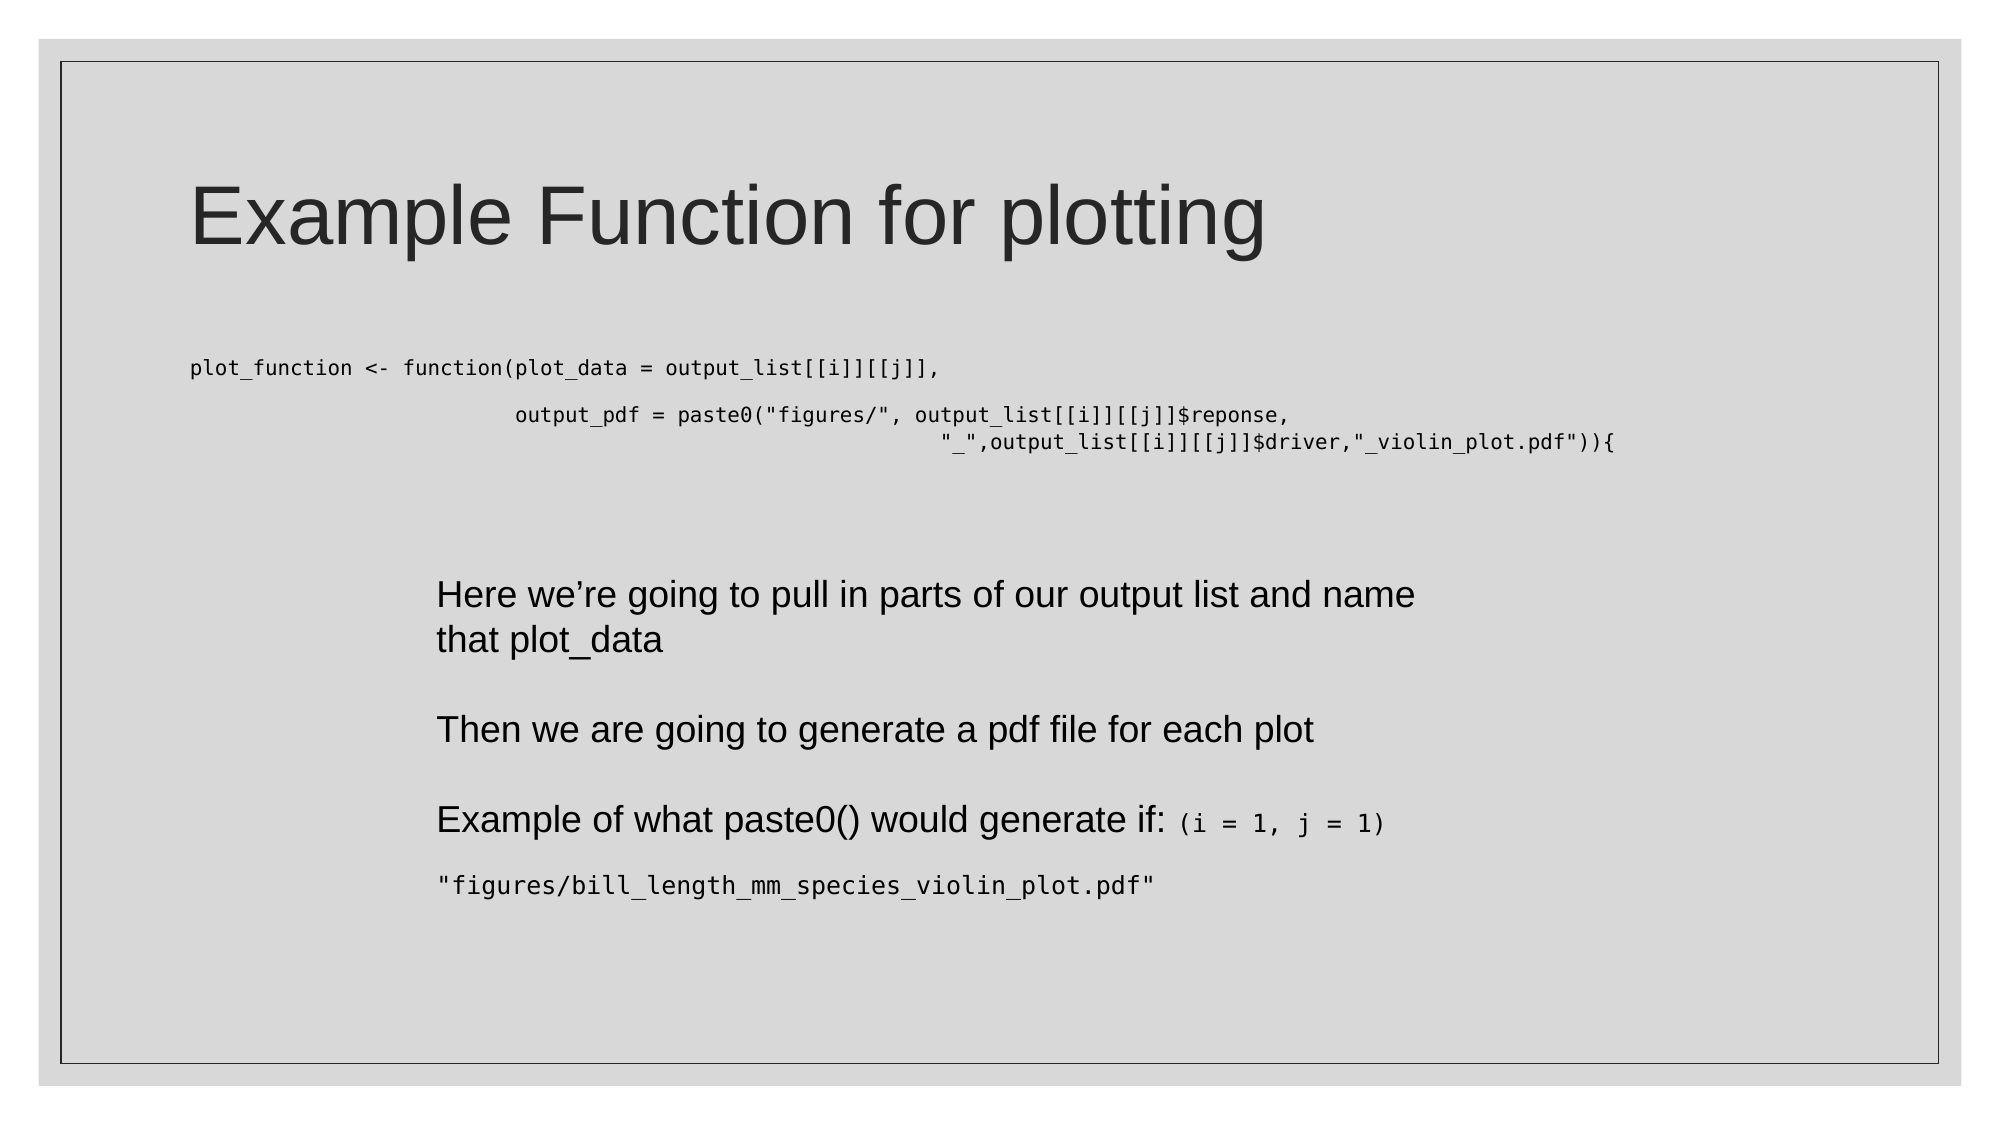

# Example Function for plotting
plot_function <- function(plot_data = output_list[[i]][[j]],
                          output_pdf = paste0("figures/", output_list[[i]][[j]]$reponse, 								"_",output_list[[i]][[j]]$driver,"_violin_plot.pdf")){
Here we’re going to pull in parts of our output list and name that plot_data

Then we are going to generate a pdf file for each plot

Example of what paste0() would generate if: (i = 1, j = 1)

"figures/bill_length_mm_species_violin_plot.pdf"